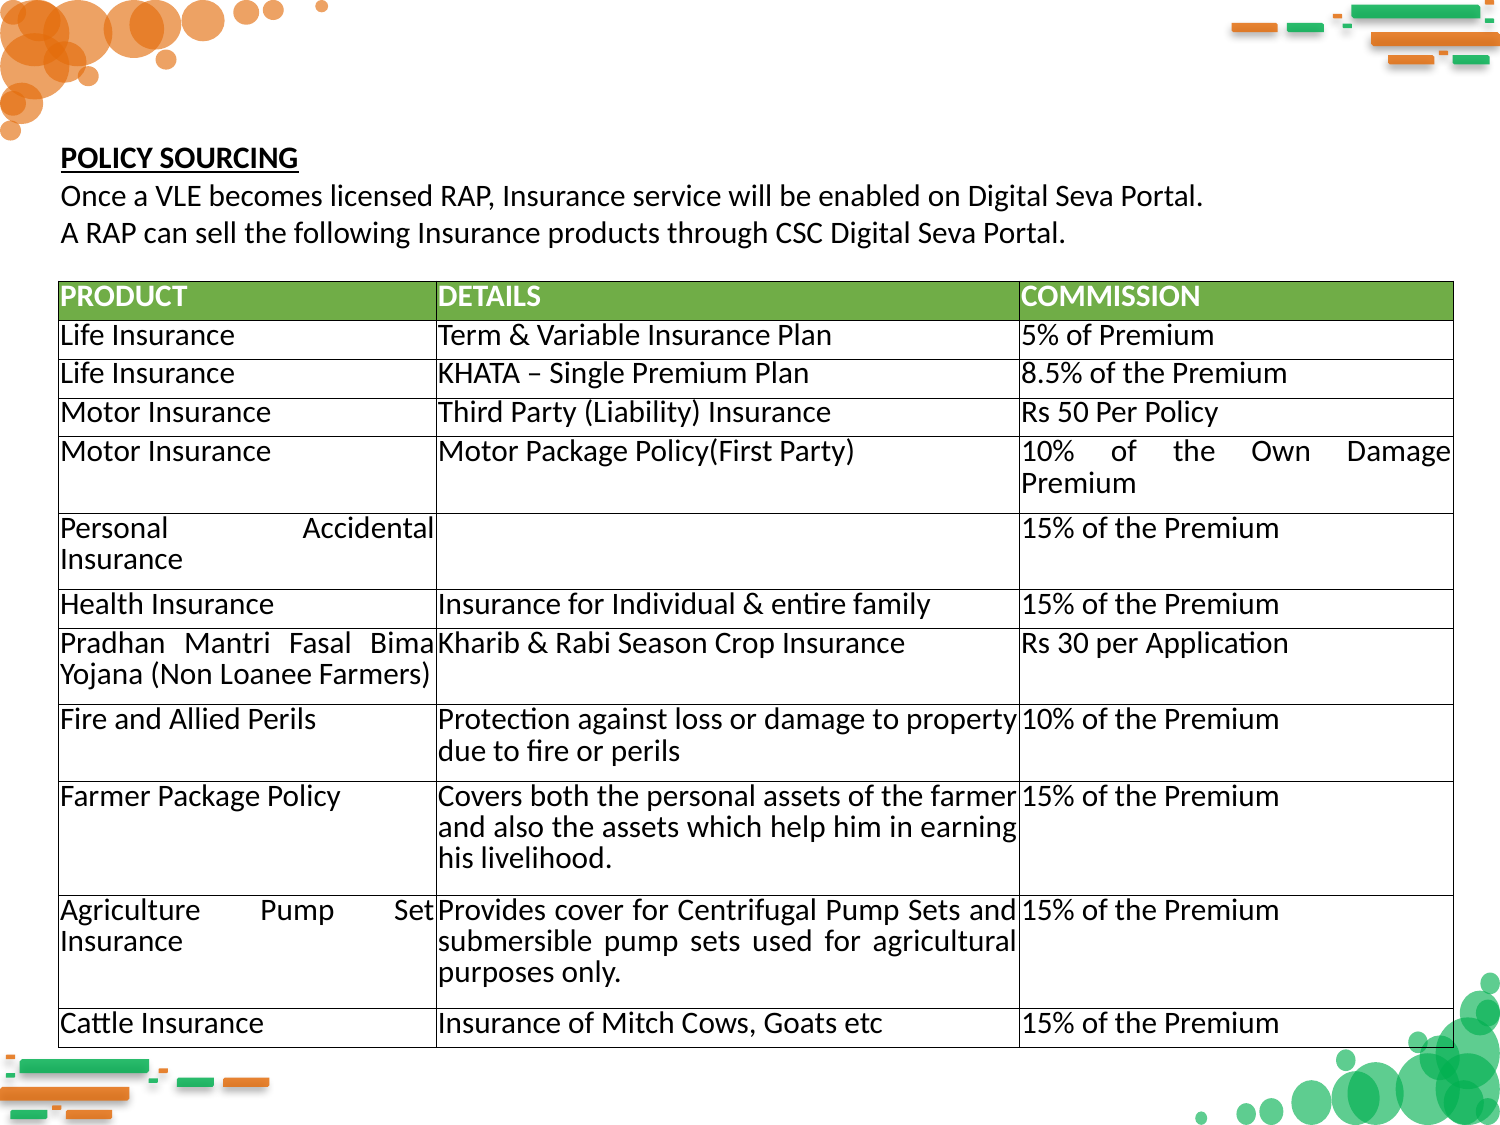

POLICY SOURCING
Once a VLE becomes licensed RAP, Insurance service will be enabled on Digital Seva Portal.
A RAP can sell the following Insurance products through CSC Digital Seva Portal.
| PRODUCT | DETAILS | COMMISSION |
| --- | --- | --- |
| Life Insurance | Term & Variable Insurance Plan | 5% of Premium |
| Life Insurance | KHATA – Single Premium Plan | 8.5% of the Premium |
| Motor Insurance | Third Party (Liability) Insurance | Rs 50 Per Policy |
| Motor Insurance | Motor Package Policy(First Party) | 10% of the Own Damage Premium |
| Personal Accidental Insurance |  | 15% of the Premium |
| Health Insurance | Insurance for Individual & entire family | 15% of the Premium |
| Pradhan Mantri Fasal Bima Yojana (Non Loanee Farmers) | Kharib & Rabi Season Crop Insurance | Rs 30 per Application |
| Fire and Allied Perils | Protection against loss or damage to property due to fire or perils | 10% of the Premium |
| Farmer Package Policy | Covers both the personal assets of the farmer and also the assets which help him in earning his livelihood. | 15% of the Premium |
| Agriculture Pump Set Insurance | Provides cover for Centrifugal Pump Sets and submersible pump sets used for agricultural purposes only. | 15% of the Premium |
| Cattle Insurance | Insurance of Mitch Cows, Goats etc | 15% of the Premium |